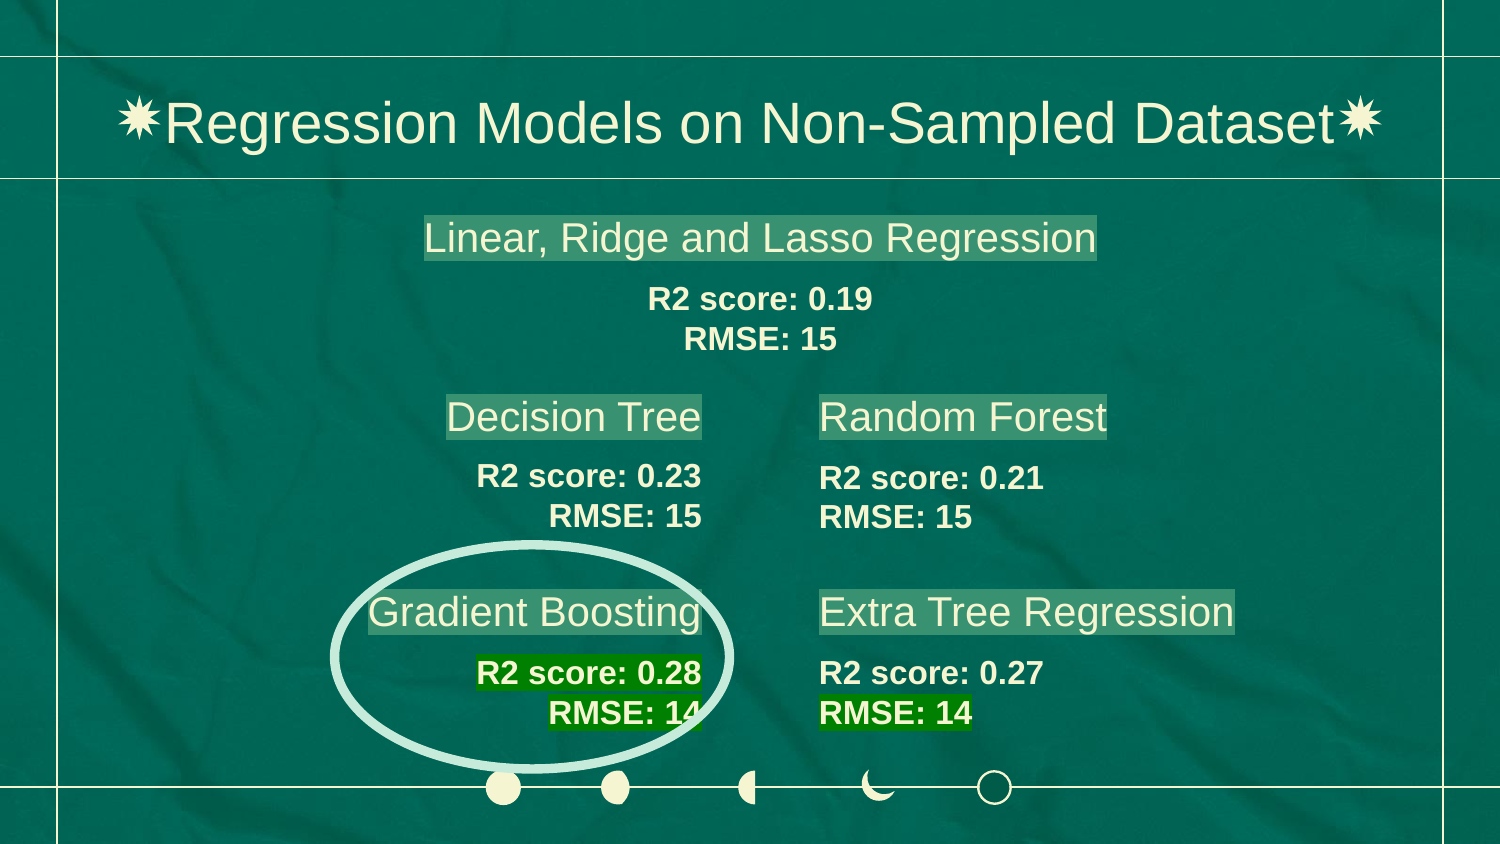

# Regression Models on Non-Sampled Dataset
Linear, Ridge and Lasso Regression
R2 score: 0.19
RMSE: 15
Decision Tree
Random Forest
R2 score: 0.23
RMSE: 15
R2 score: 0.21
RMSE: 15

Gradient Boosting
Extra Tree Regression
R2 score: 0.28
RMSE: 14
R2 score: 0.27
RMSE: 14